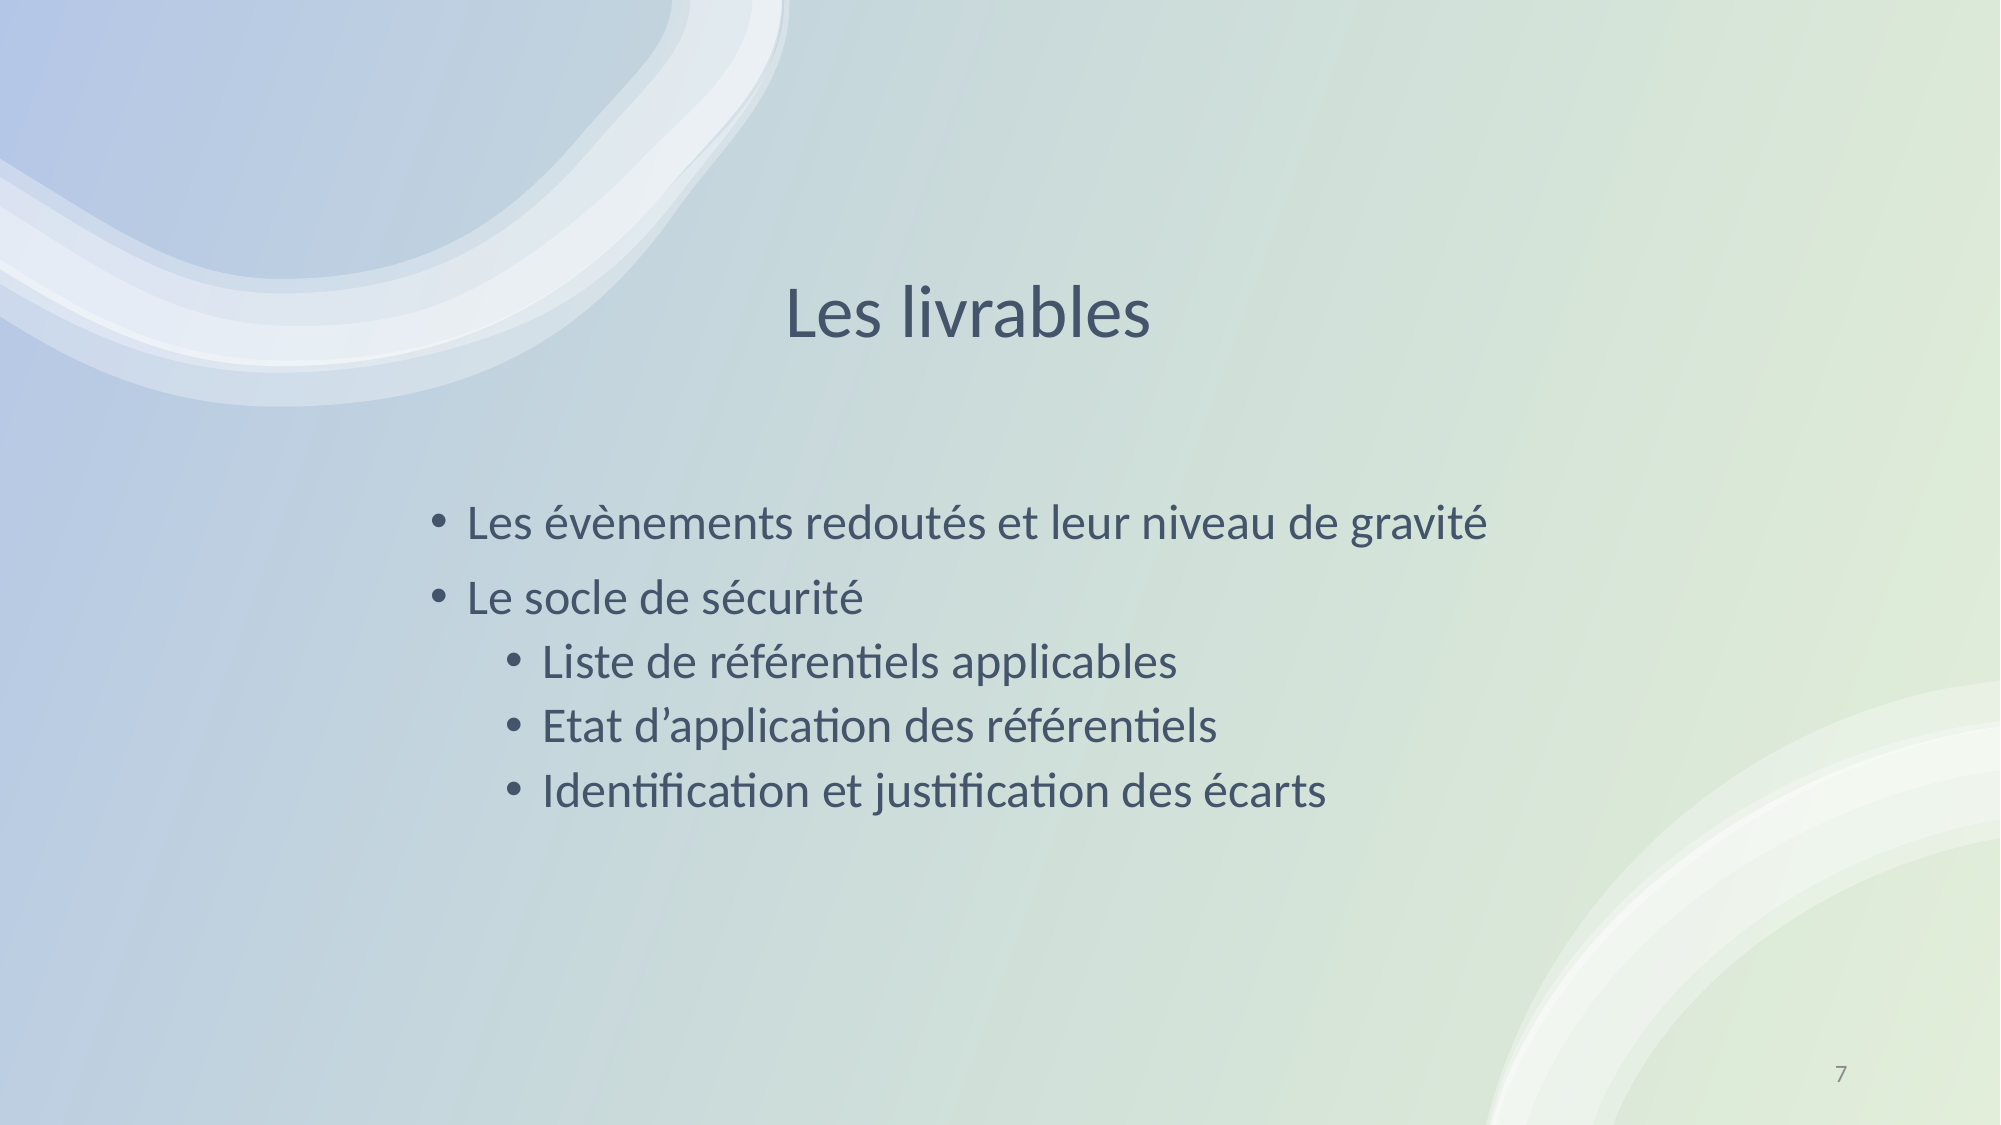

# Les livrables
Les évènements redoutés et leur niveau de gravité
Le socle de sécurité
Liste de référentiels applicables
Etat d’application des référentiels
Identification et justification des écarts

7